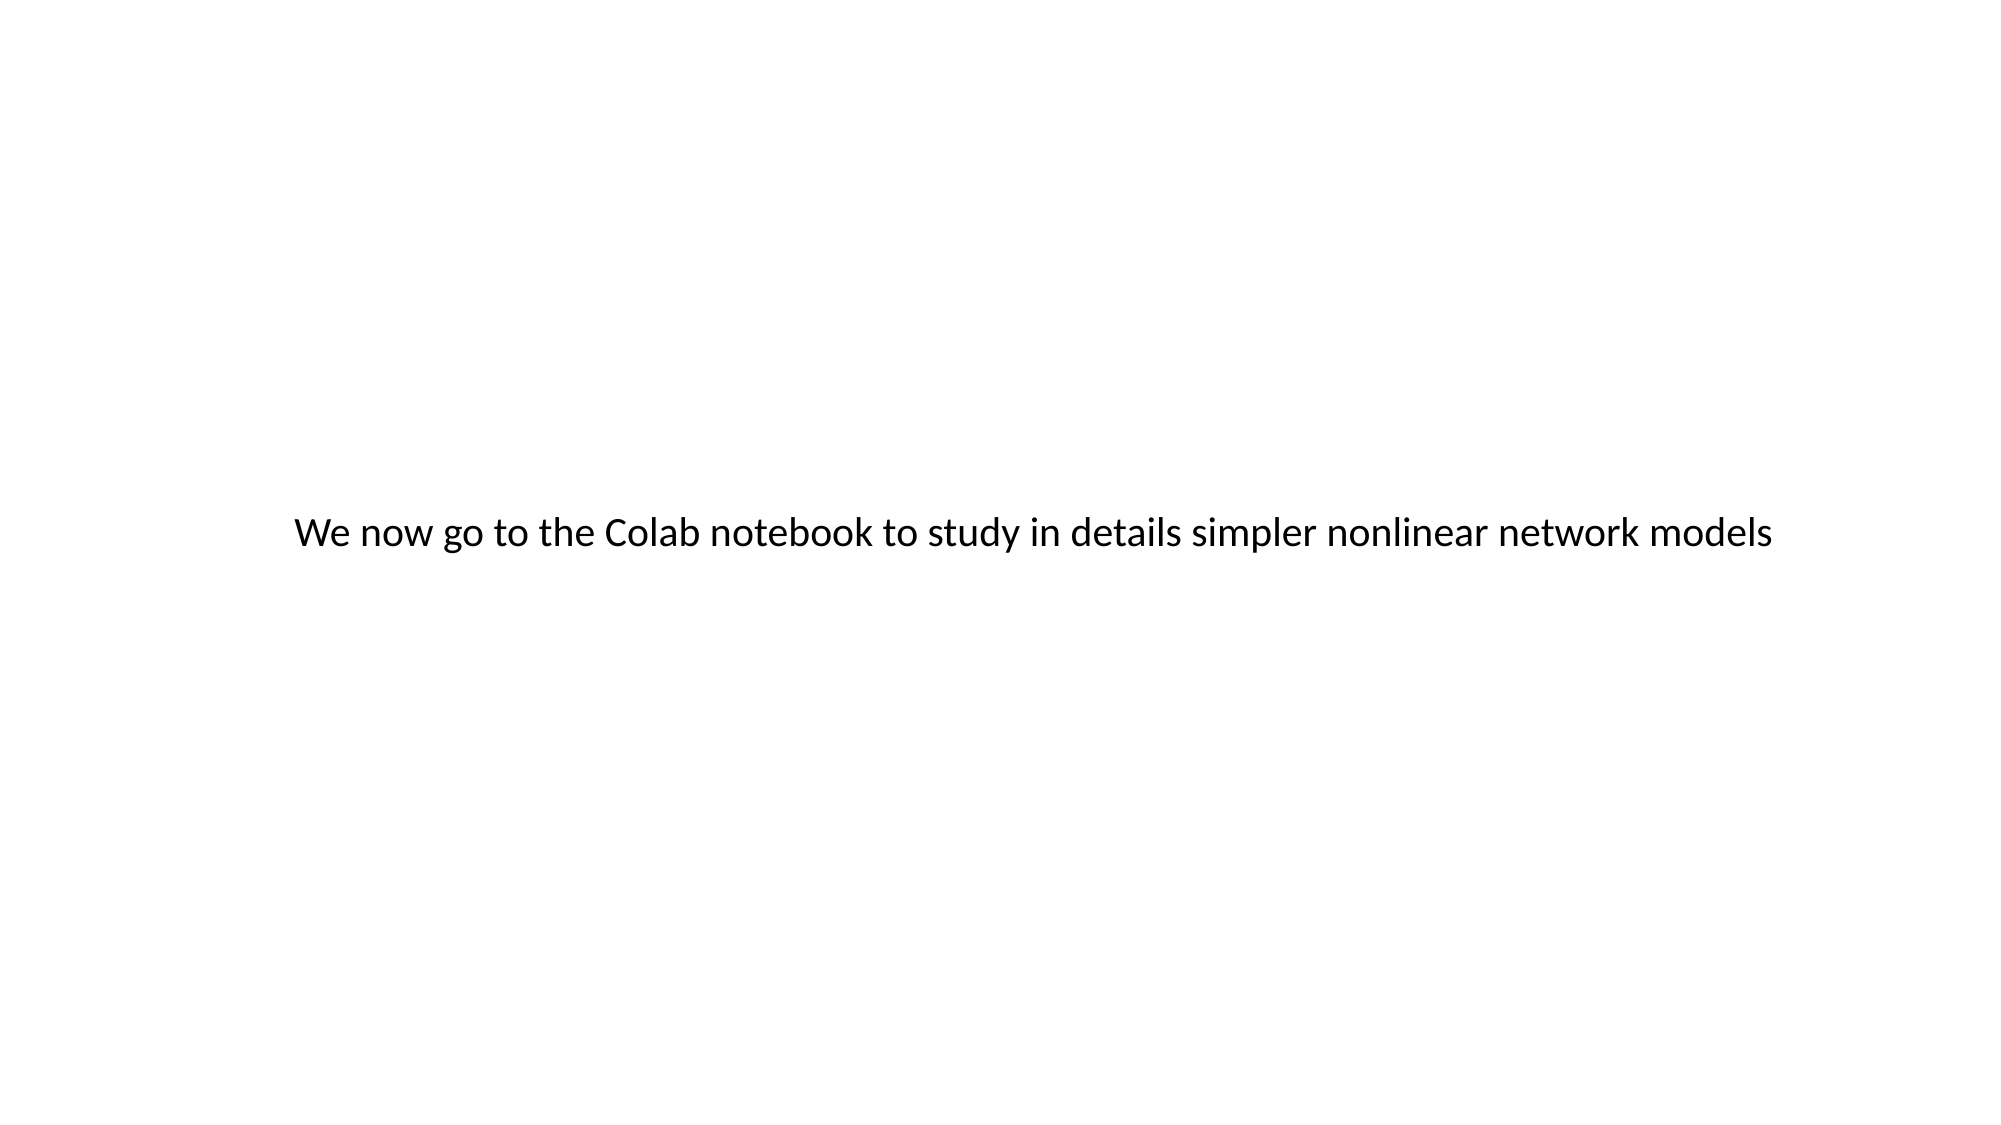

We now go to the Colab notebook to study in details simpler nonlinear network models